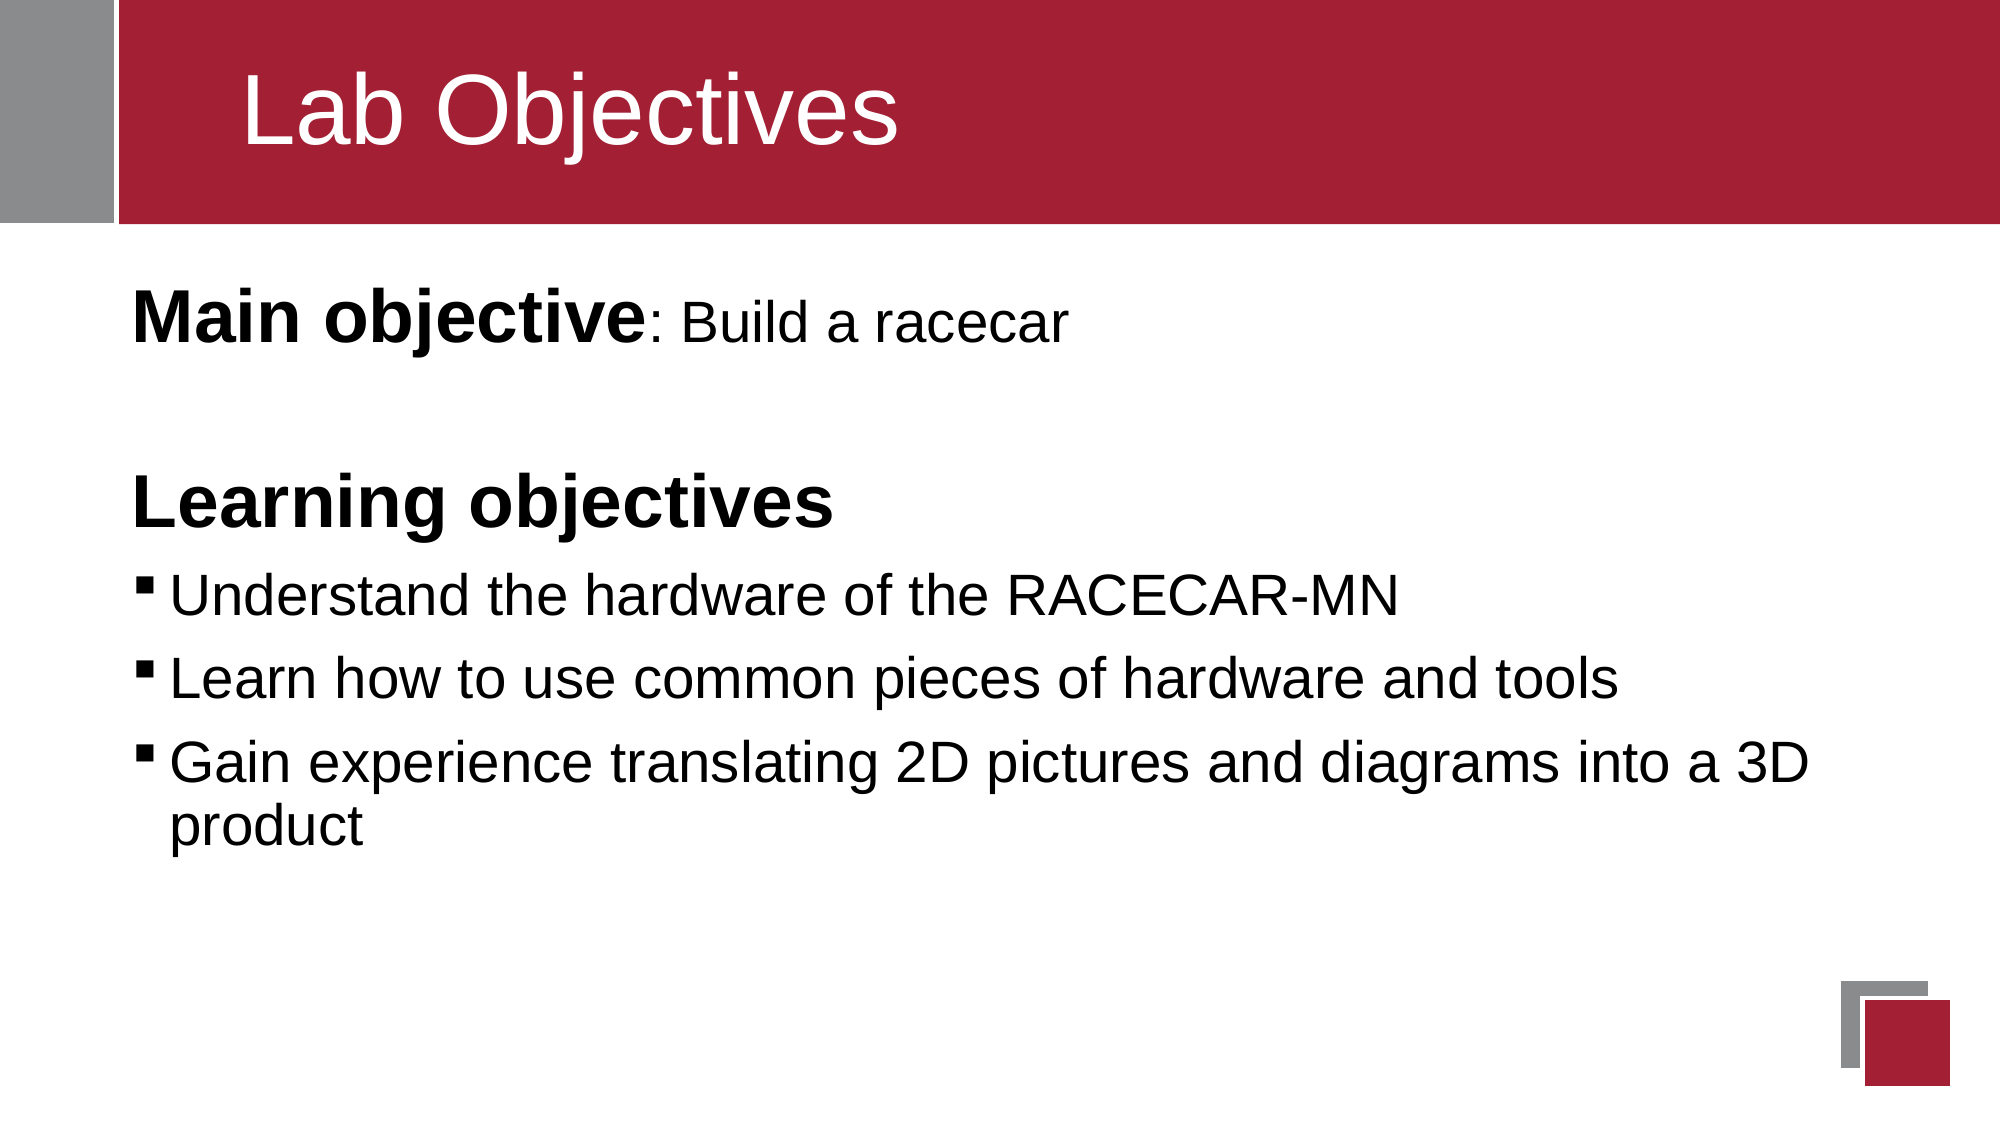

# Lab Objectives

Main objective: Build a racecar

Learning objectives
Understand the hardware of the RACECAR-MN
Learn how to use common pieces of hardware and tools
Gain experience translating 2D pictures and diagrams into a 3D product